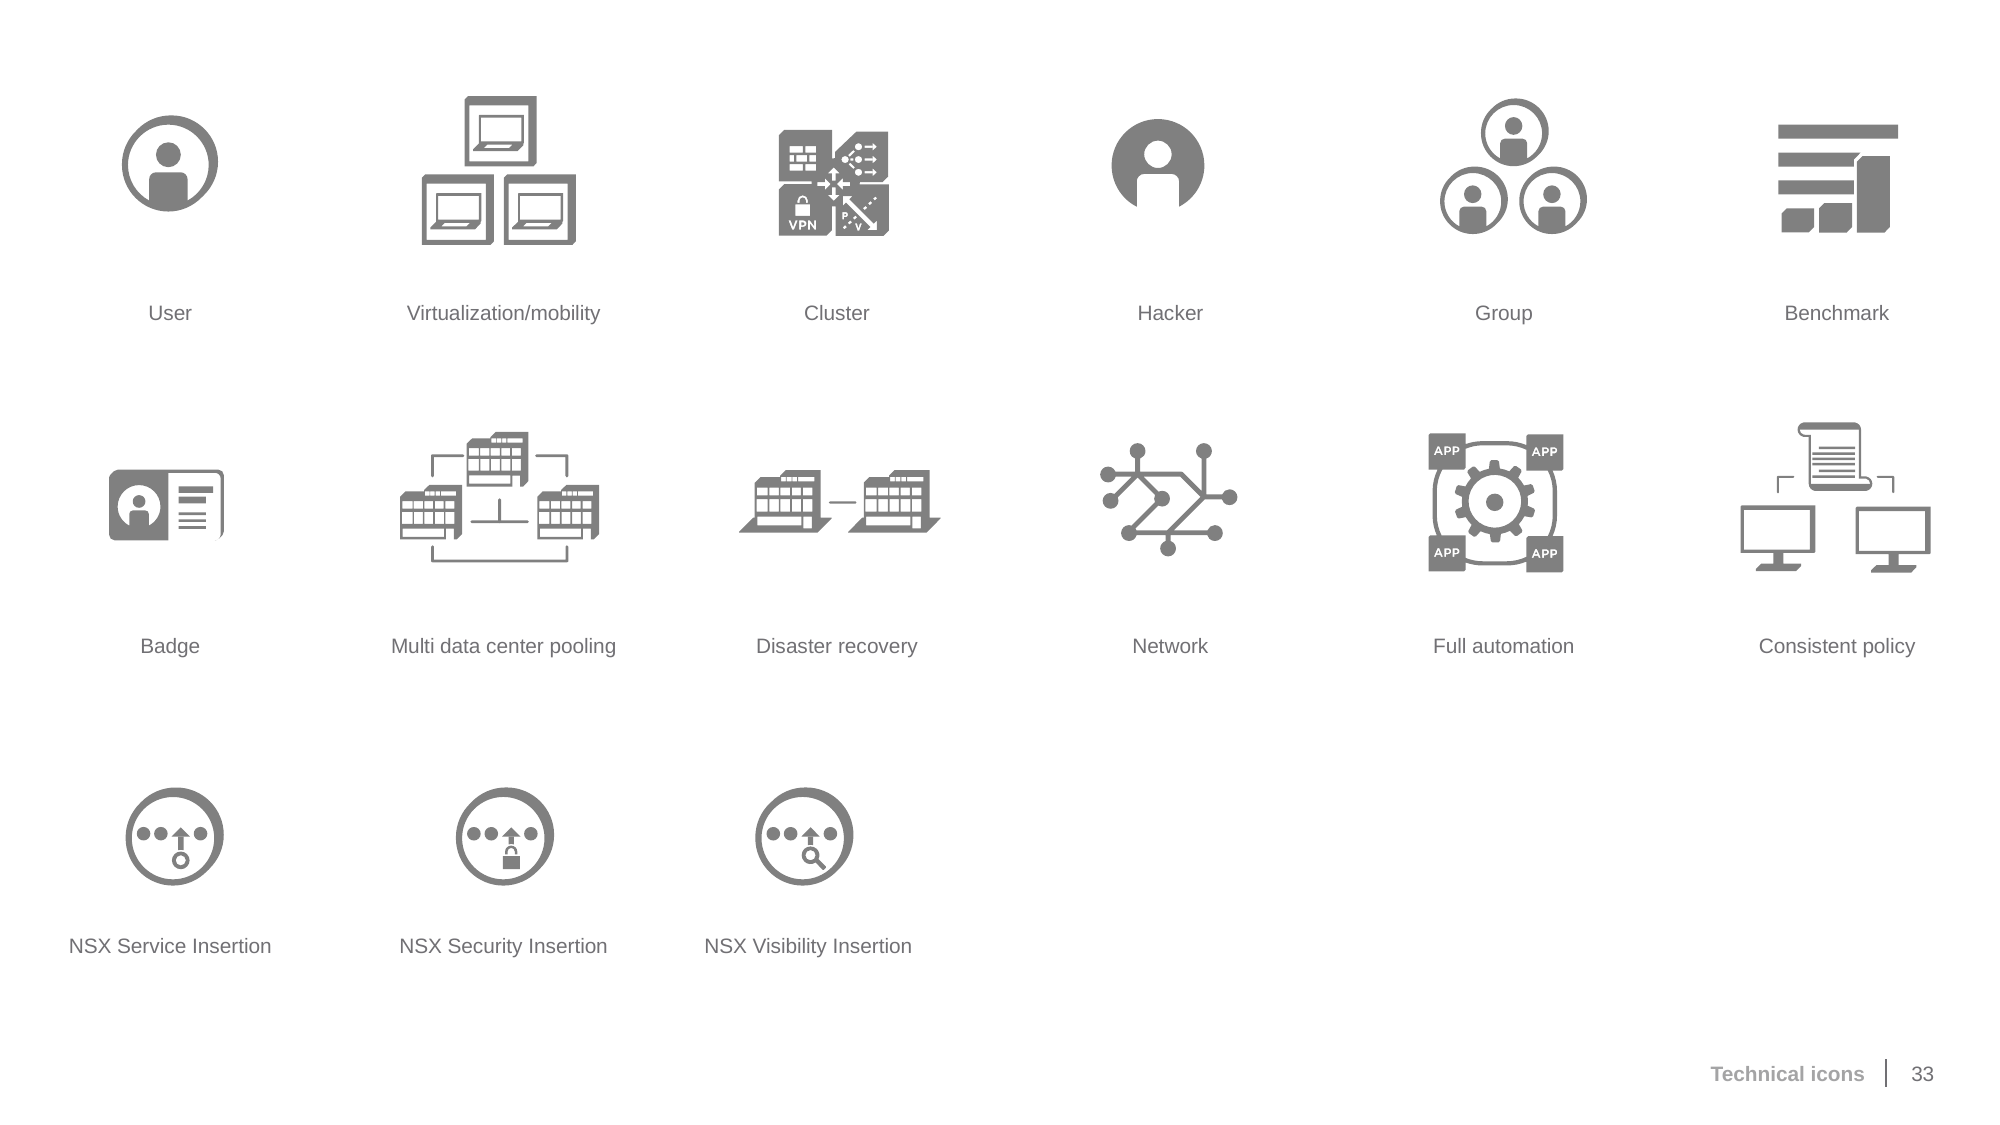

User
Virtualization/mobility
Cluster
Hacker
Group
Benchmark

Badge
Multi data center pooling
Disaster recovery
Network
Full automation
Consistent policy

NSX Service Insertion
NSX Security Insertion
NSX Visibility Insertion
33
Technical icons